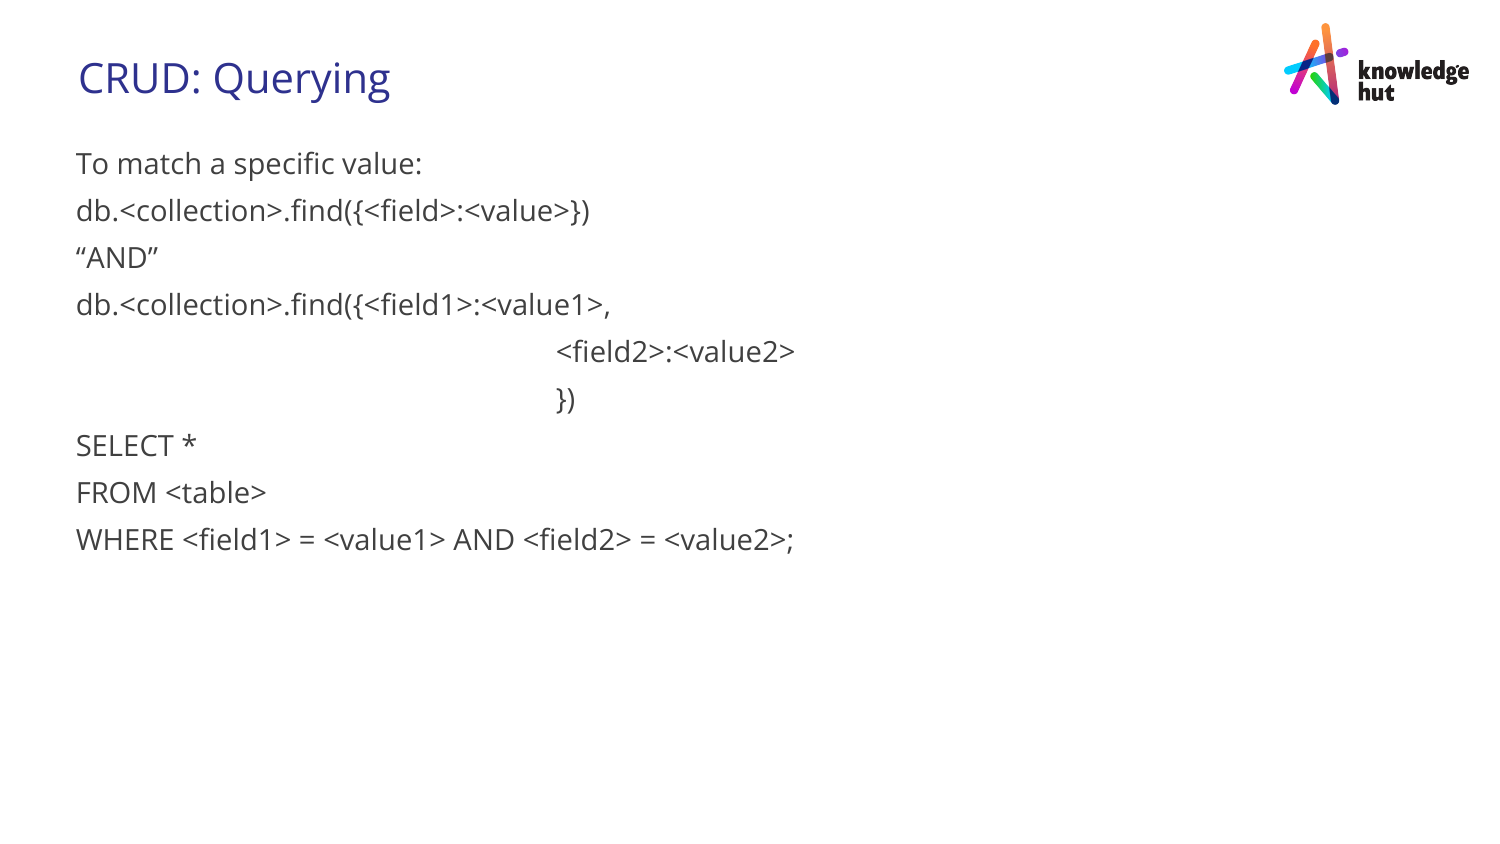

CRUD: Querying
To match a specific value:
db.<collection>.find({<field>:<value>})
“AND”
db.<collection>.find({<field1>:<value1>,
			    <field2>:<value2>
			    })
SELECT *
FROM <table>
WHERE <field1> = <value1> AND <field2> = <value2>;